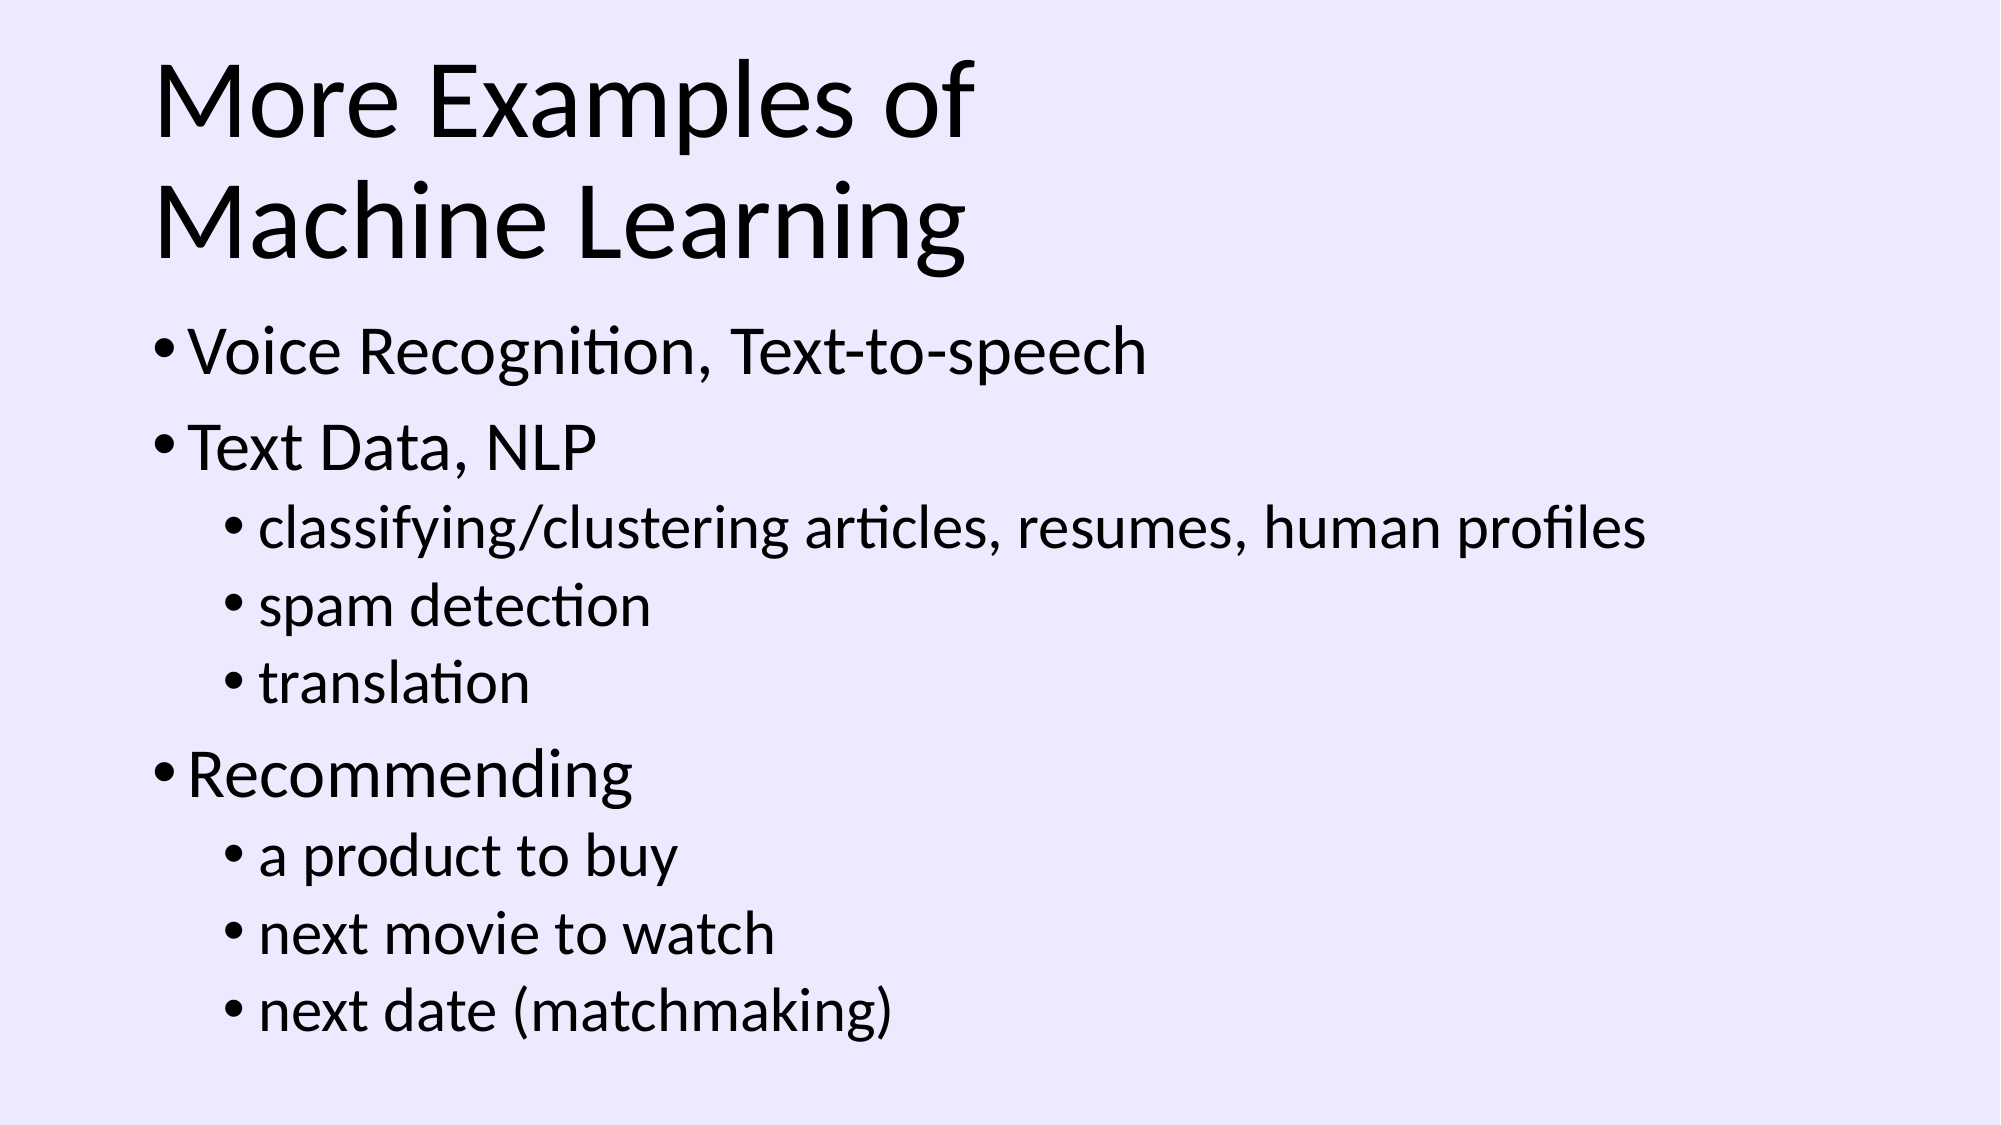

# More Examples of Machine Learning
Voice Recognition, Text-to-speech
Text Data, NLP
classifying/clustering articles, resumes, human profiles
spam detection
translation
Recommending
a product to buy
next movie to watch
next date (matchmaking)